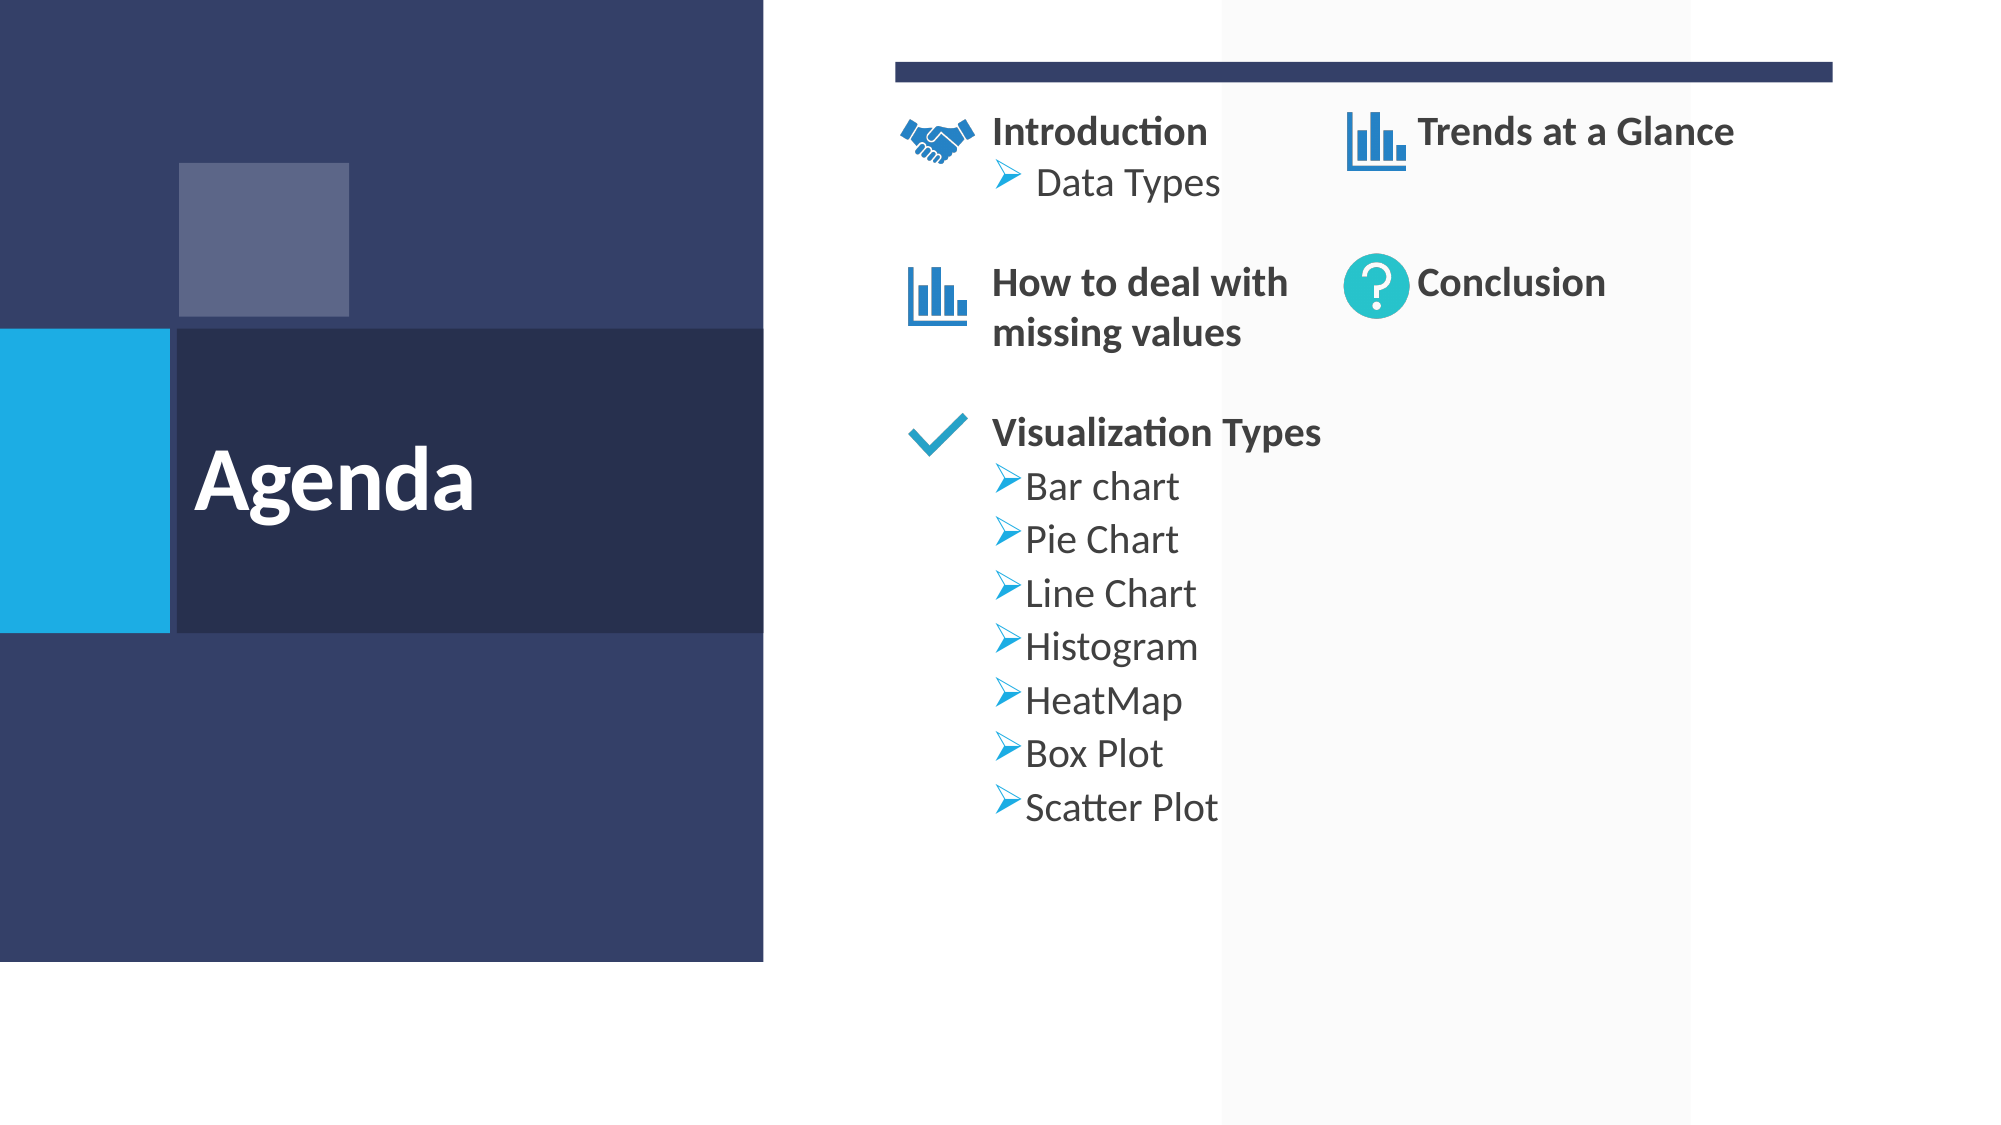

Introduction
Data Types

How to deal with missing values

Visualization Types
Bar chart
Pie Chart
Line Chart
Histogram
HeatMap
Box Plot
Scatter Plot
Trends at a Glance

Conclusion

# Agenda